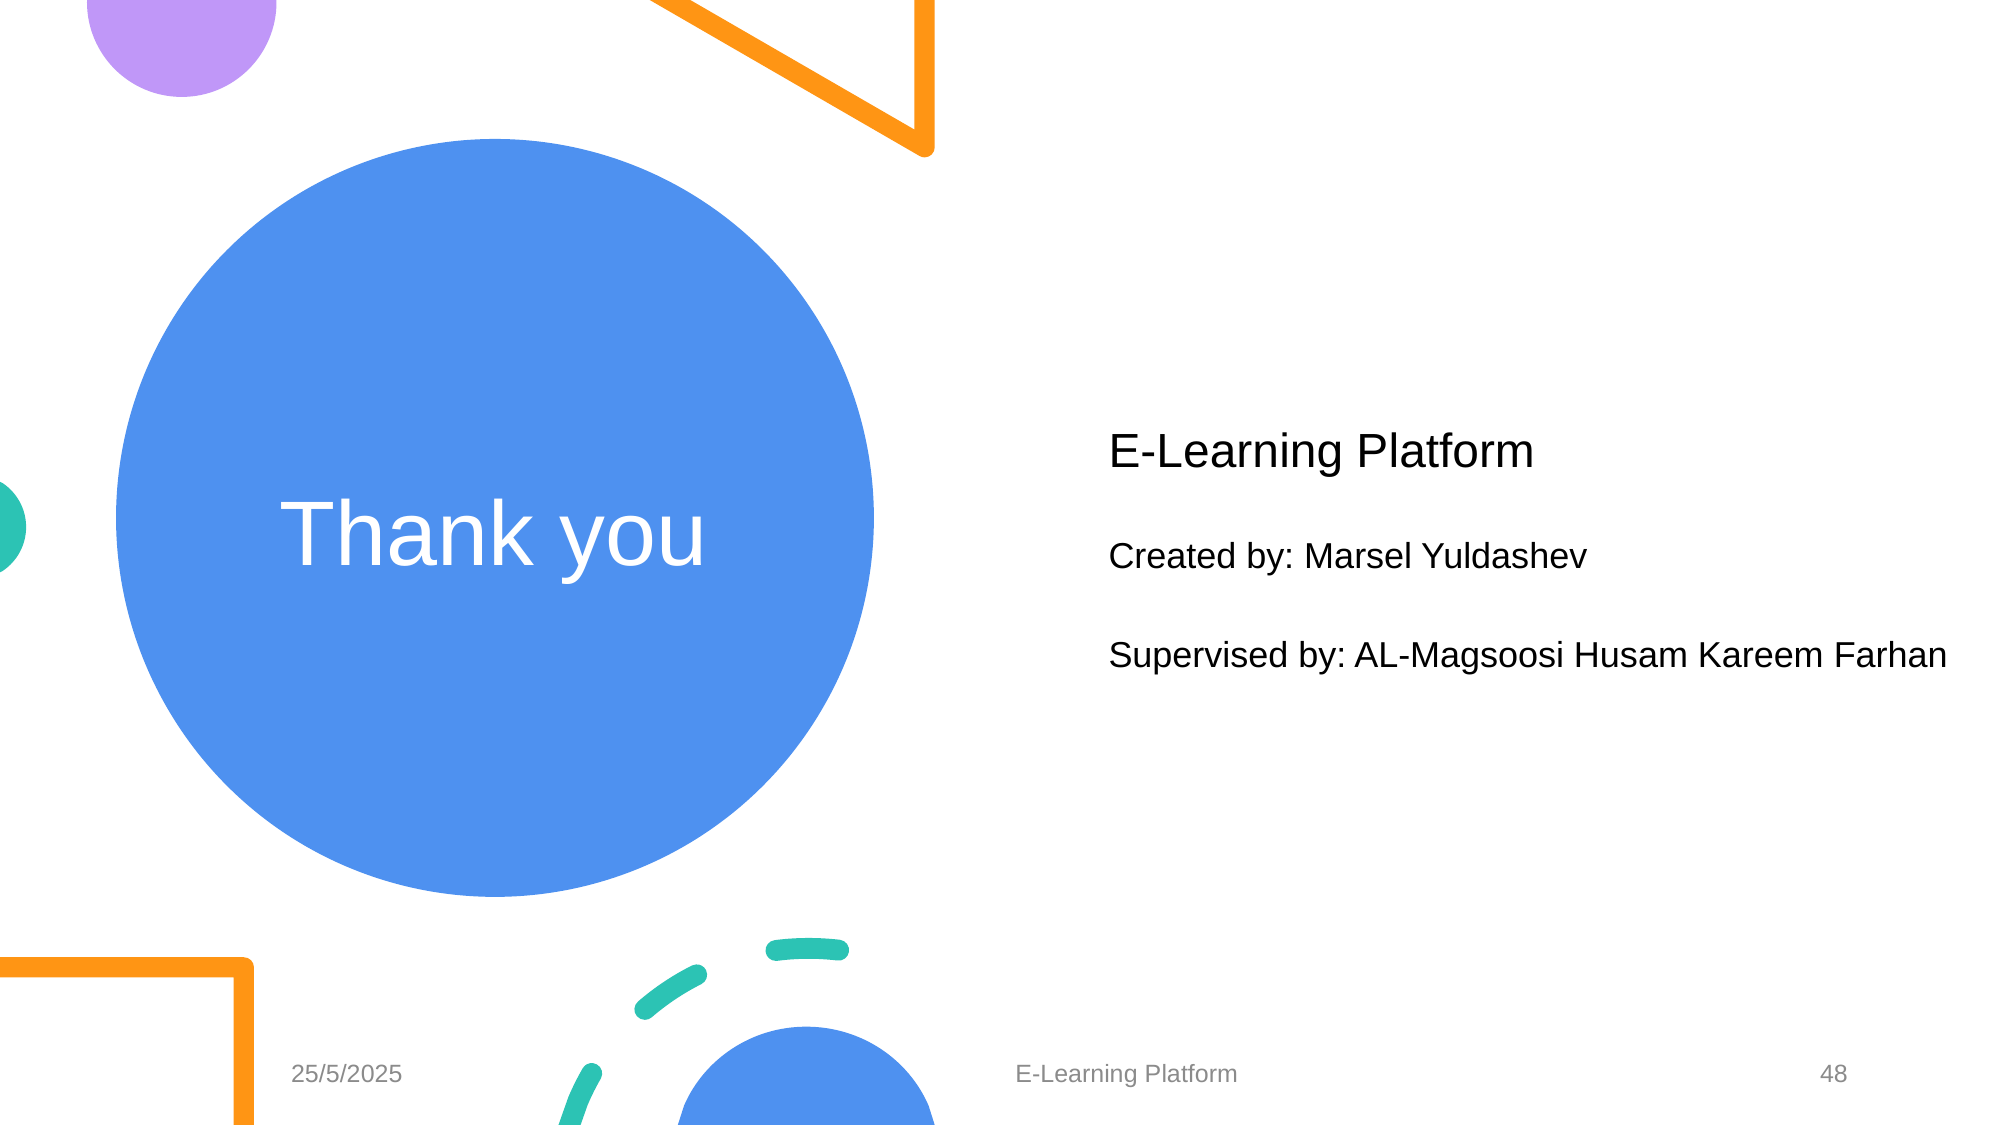

# Thank you
E-Learning Platform
Created by: Marsel Yuldashev
Supervised by: AL-Magsoosi Husam Kareem Farhan
25/5/2025
E-Learning Platform
48